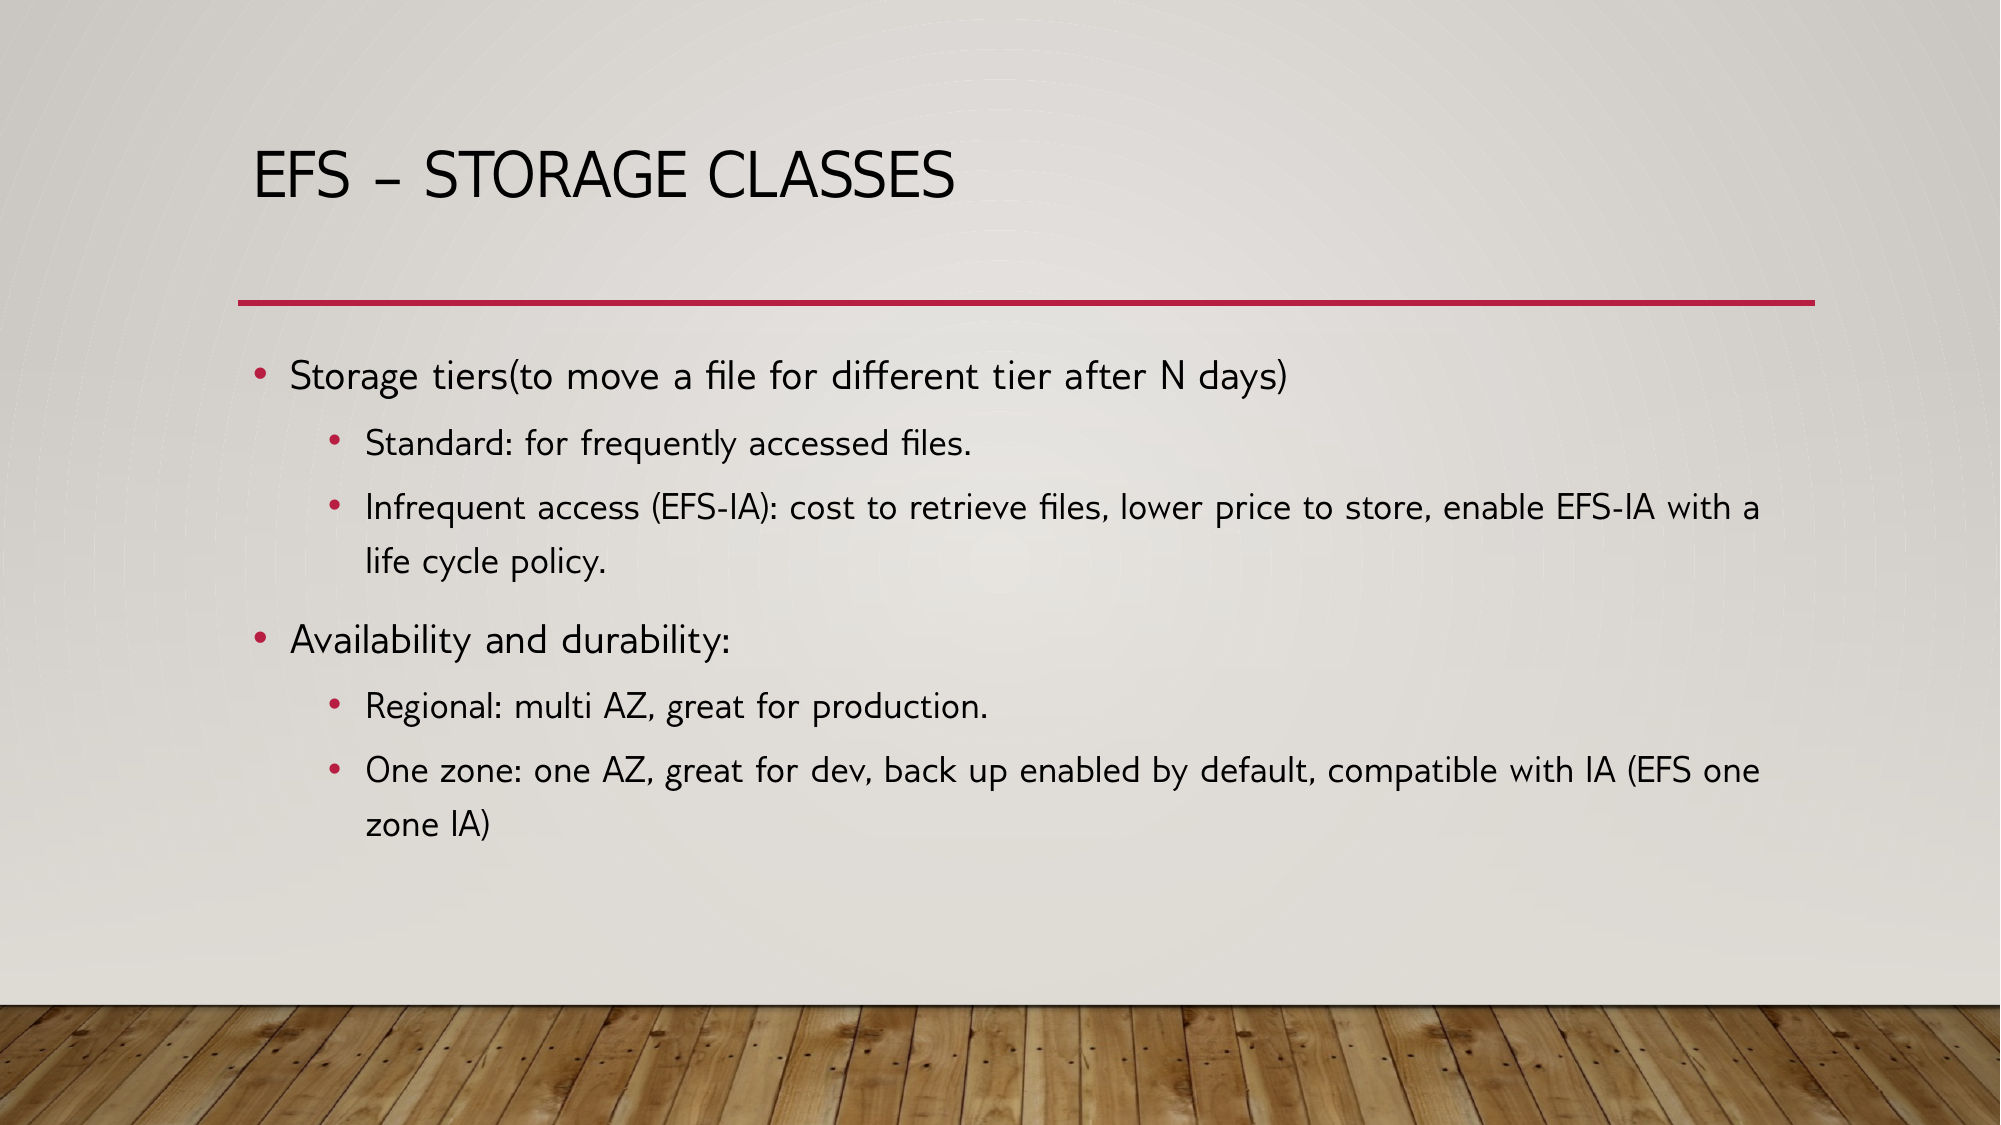

# Efs – storage classes
Storage tiers(to move a file for different tier after N days)
Standard: for frequently accessed files.
Infrequent access (EFS-IA): cost to retrieve files, lower price to store, enable EFS-IA with a life cycle policy.
Availability and durability:
Regional: multi AZ, great for production.
One zone: one AZ, great for dev, back up enabled by default, compatible with IA (EFS one zone IA)